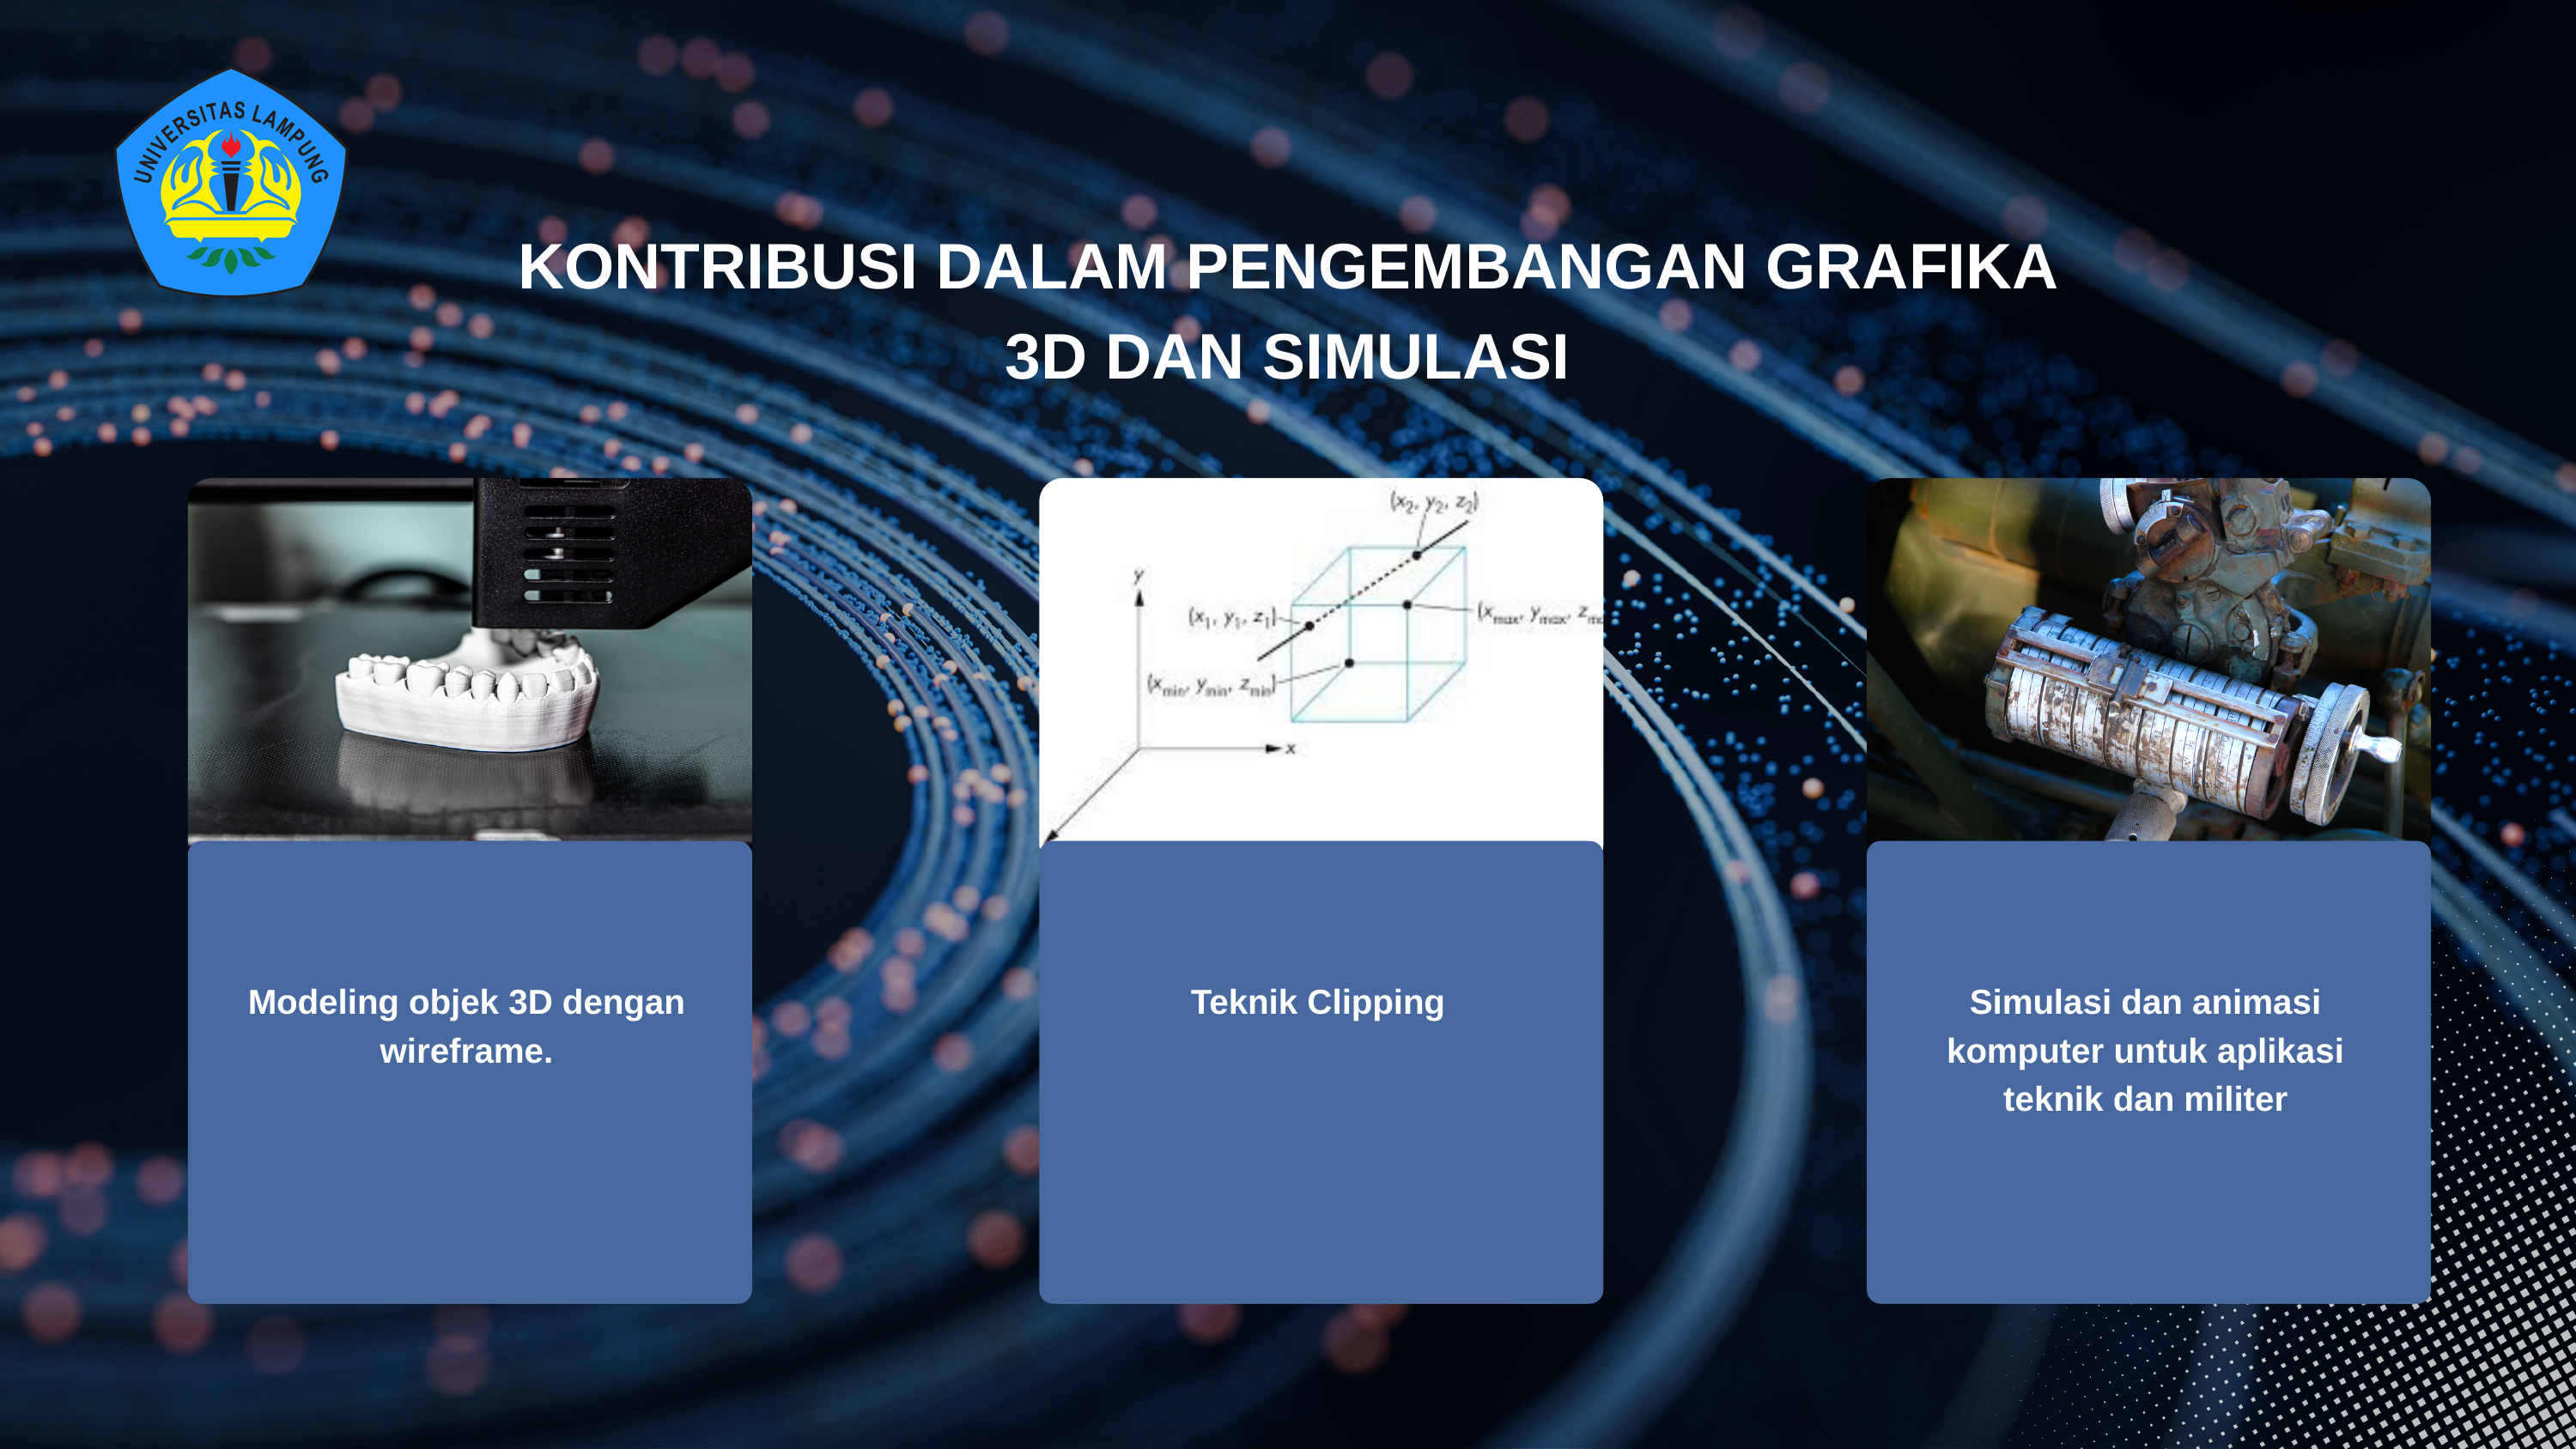

KONTRIBUSI DALAM PENGEMBANGAN GRAFIKA 3D DAN SIMULASI

Modeling objek 3D dengan wireframe.

Teknik Clipping
Simulasi dan animasi komputer untuk aplikasi teknik dan militer